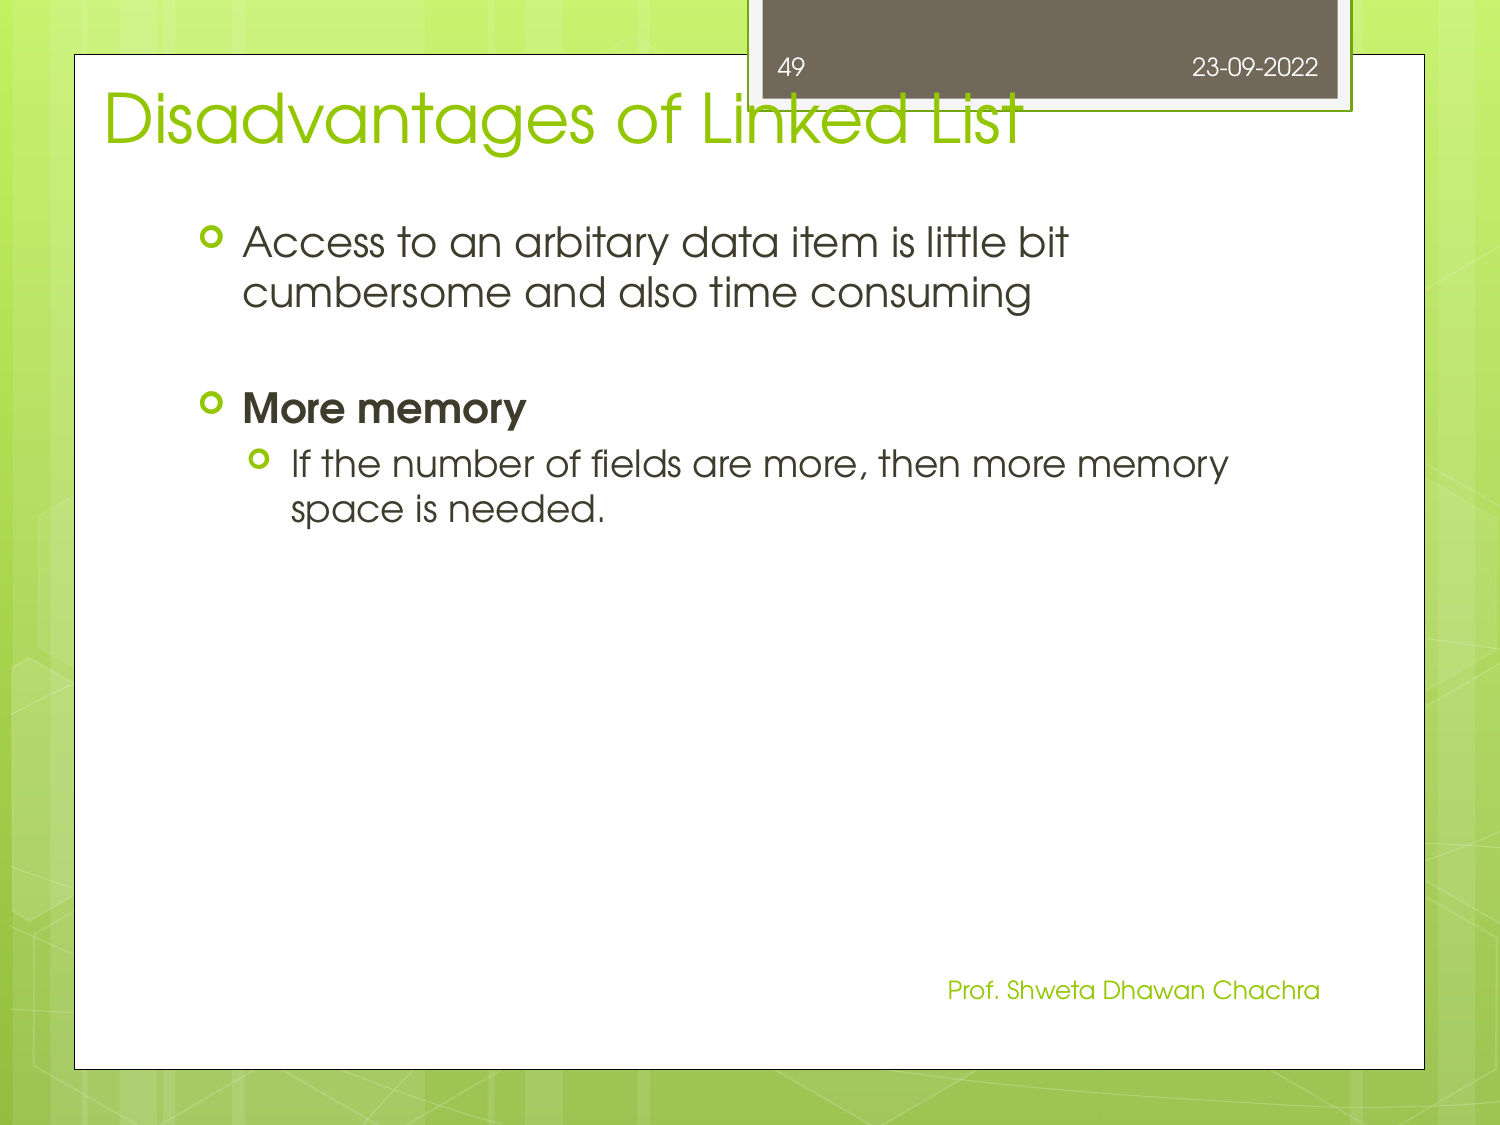

49
23-09-2022
# Disadvantages of Linked List
Access to an arbitary data item is little bit cumbersome and also time consuming

More memory
If the number of fields are more, then more memory space is needed.
Prof. Shweta Dhawan Chachra